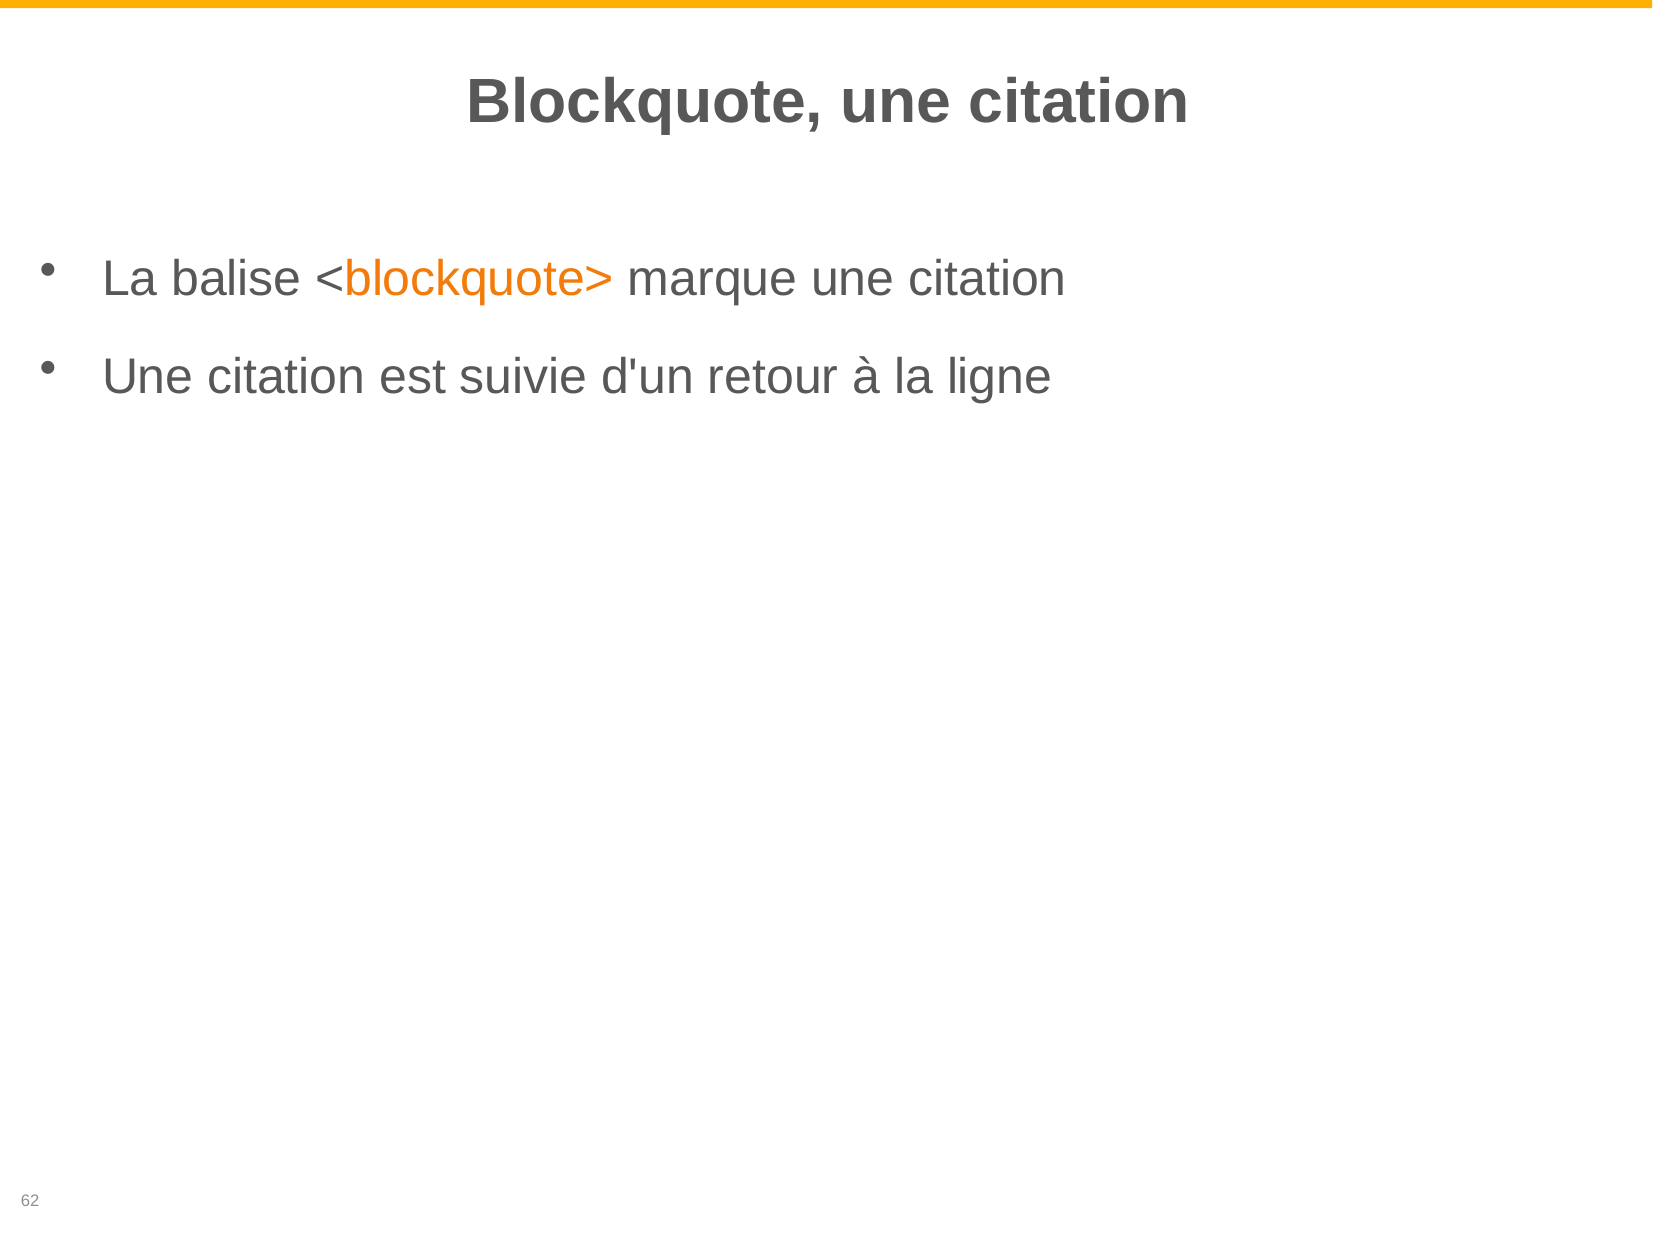

# Blockquote, une citation
La balise <blockquote> marque une citation
Une citation est suivie d'un retour à la ligne
62